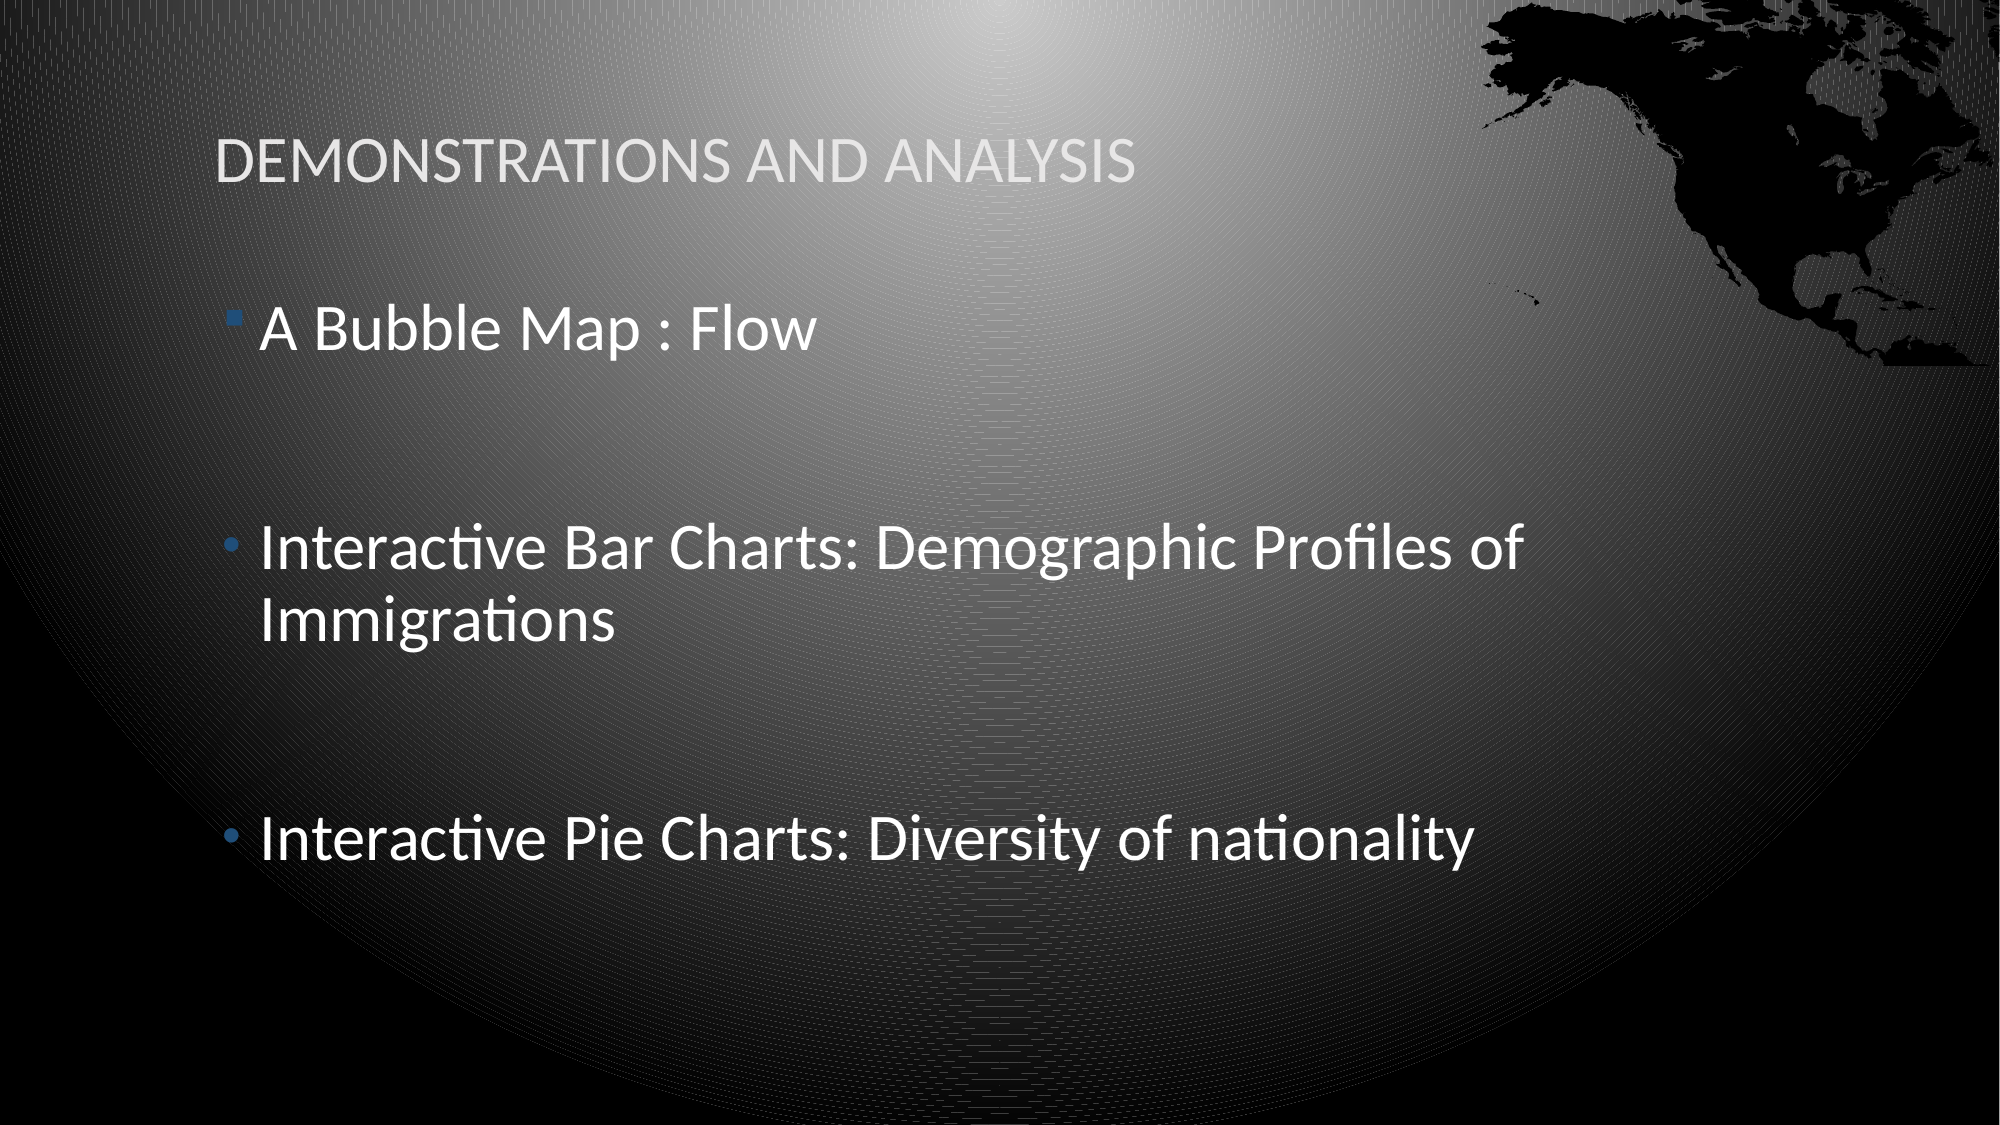

# Demonstrations and Analysis

A Bubble Map : Flow

Interactive Bar Charts: Demographic Profiles of Immigrations

Interactive Pie Charts: Diversity of nationality